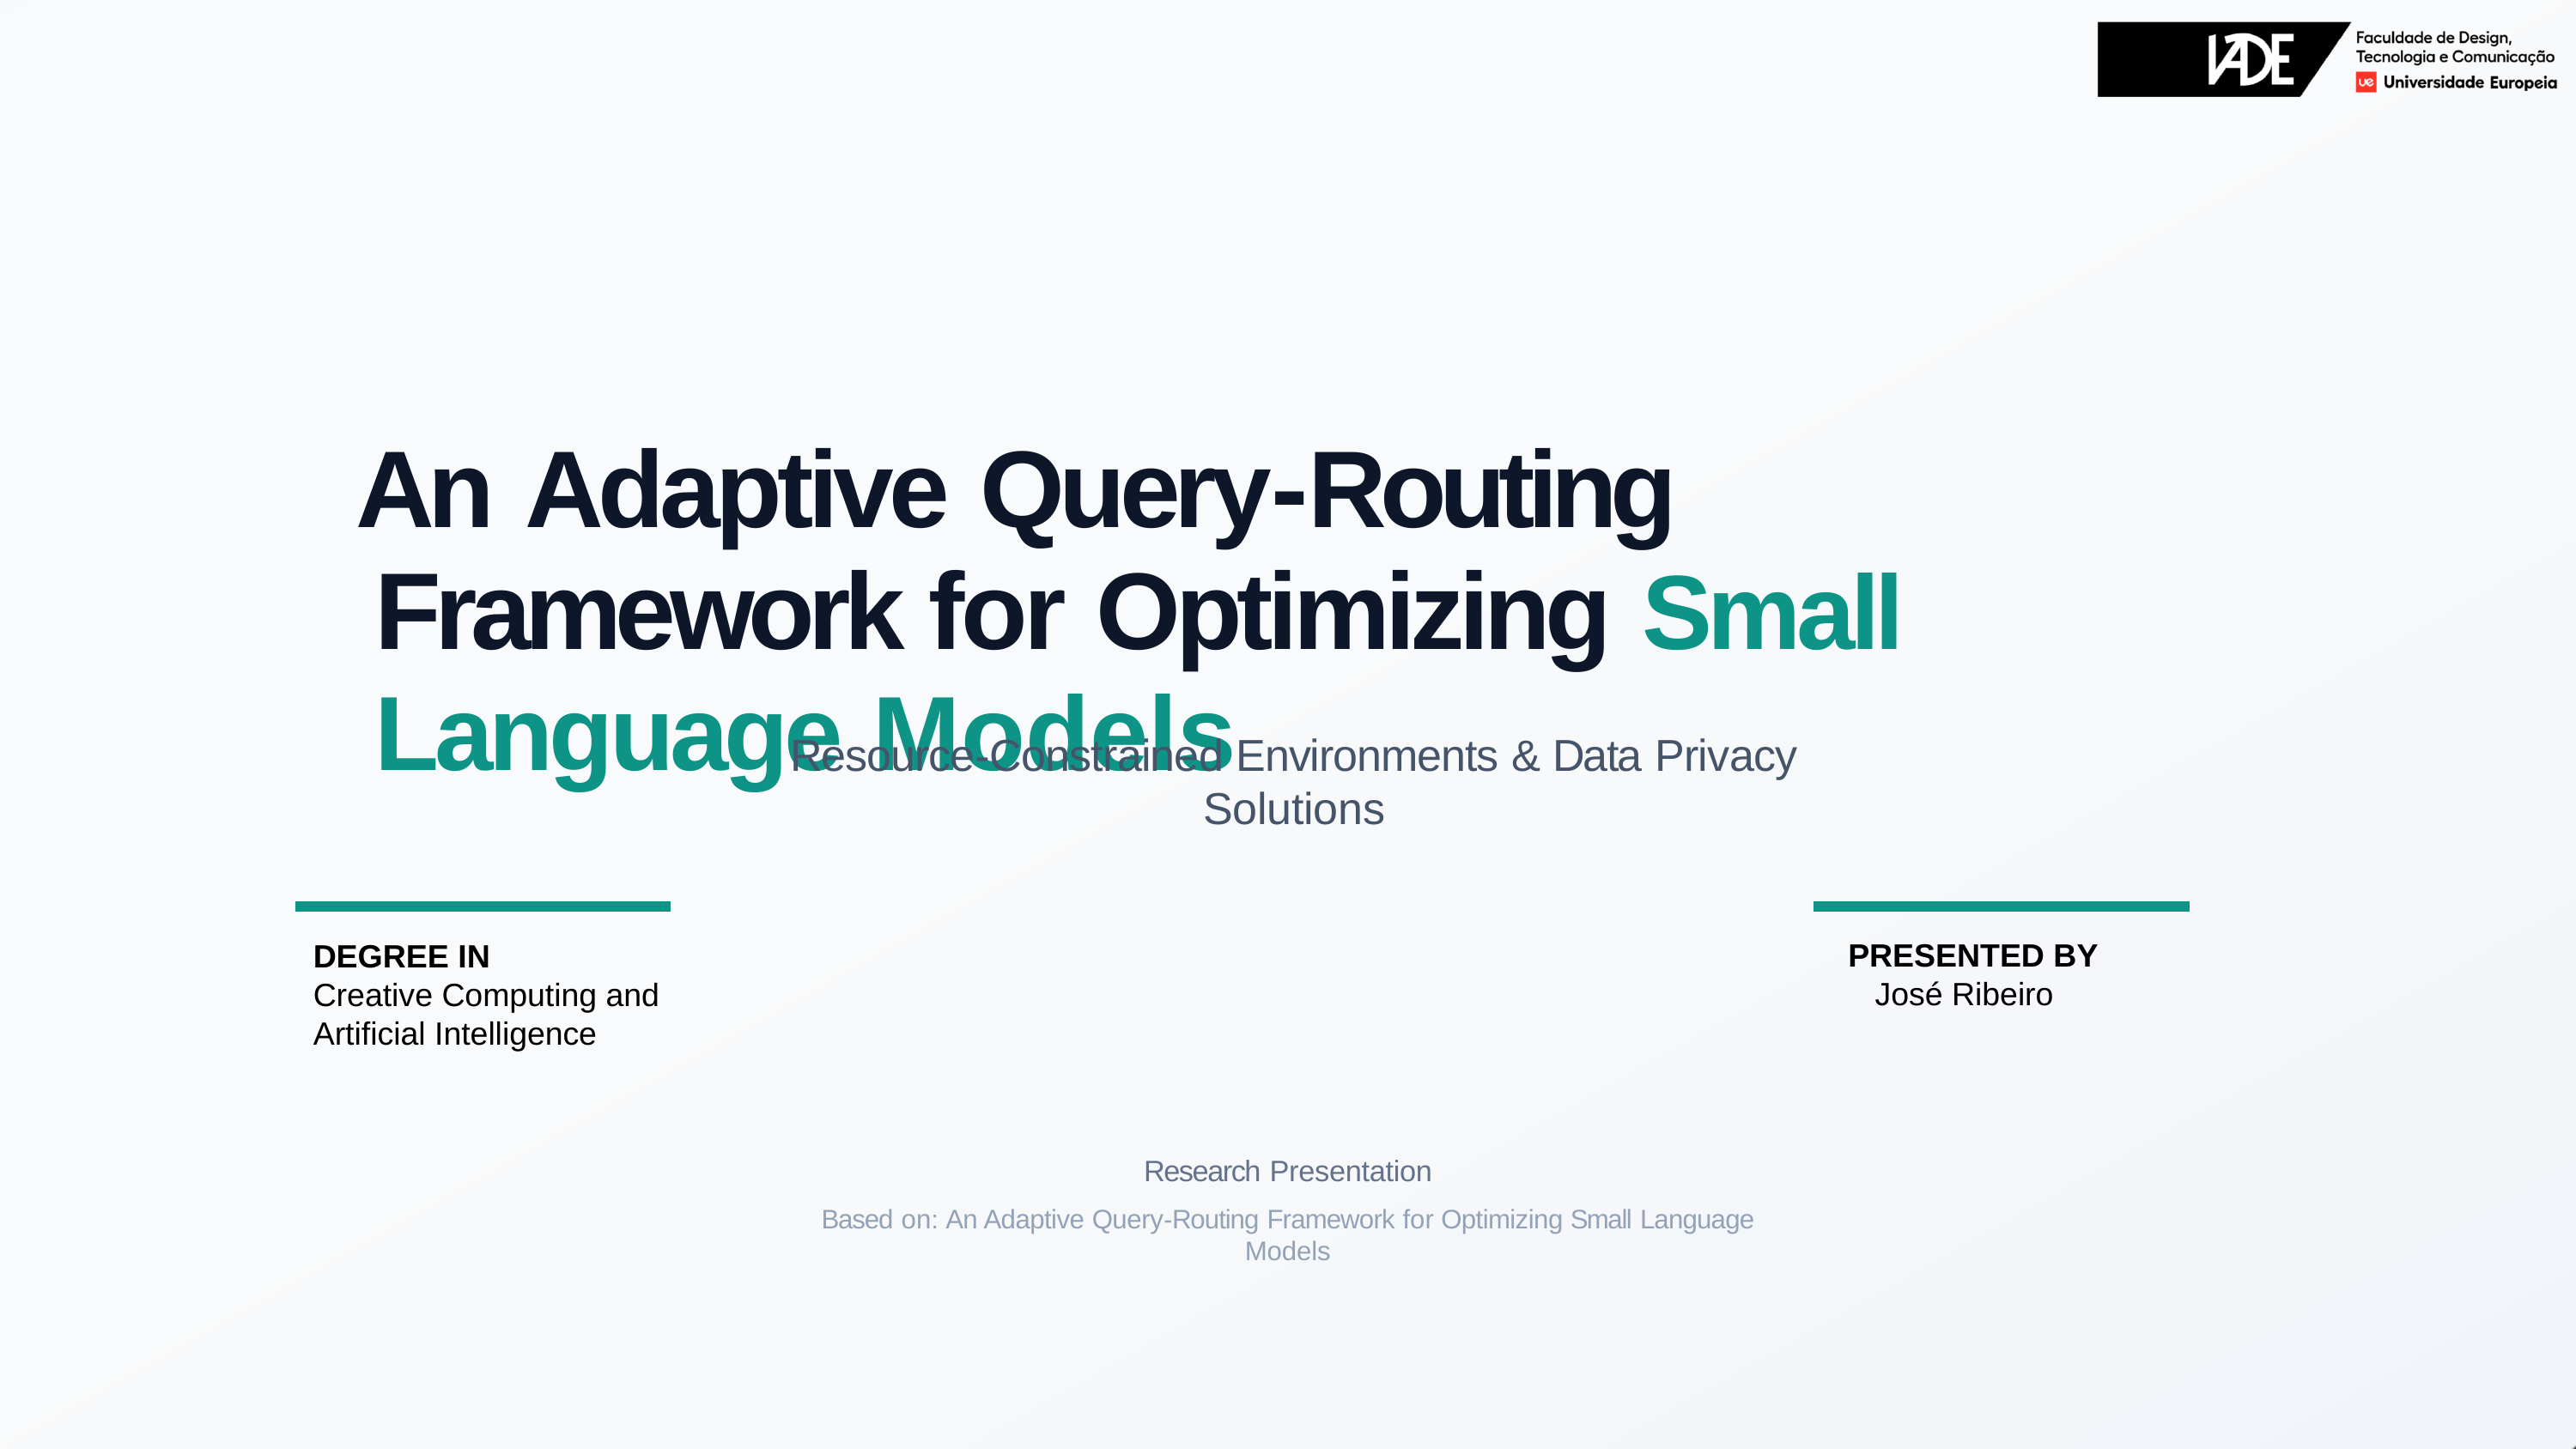

# An Adaptive Query-Routing Framework for Optimizing Small Language Models
Resource-Constrained Environments & Data Privacy Solutions
DEGREE IN
Creative Computing and Artificial Intelligence
PRESENTED BY
   José Ribeiro
Research Presentation
Based on: An Adaptive Query-Routing Framework for Optimizing Small Language Models